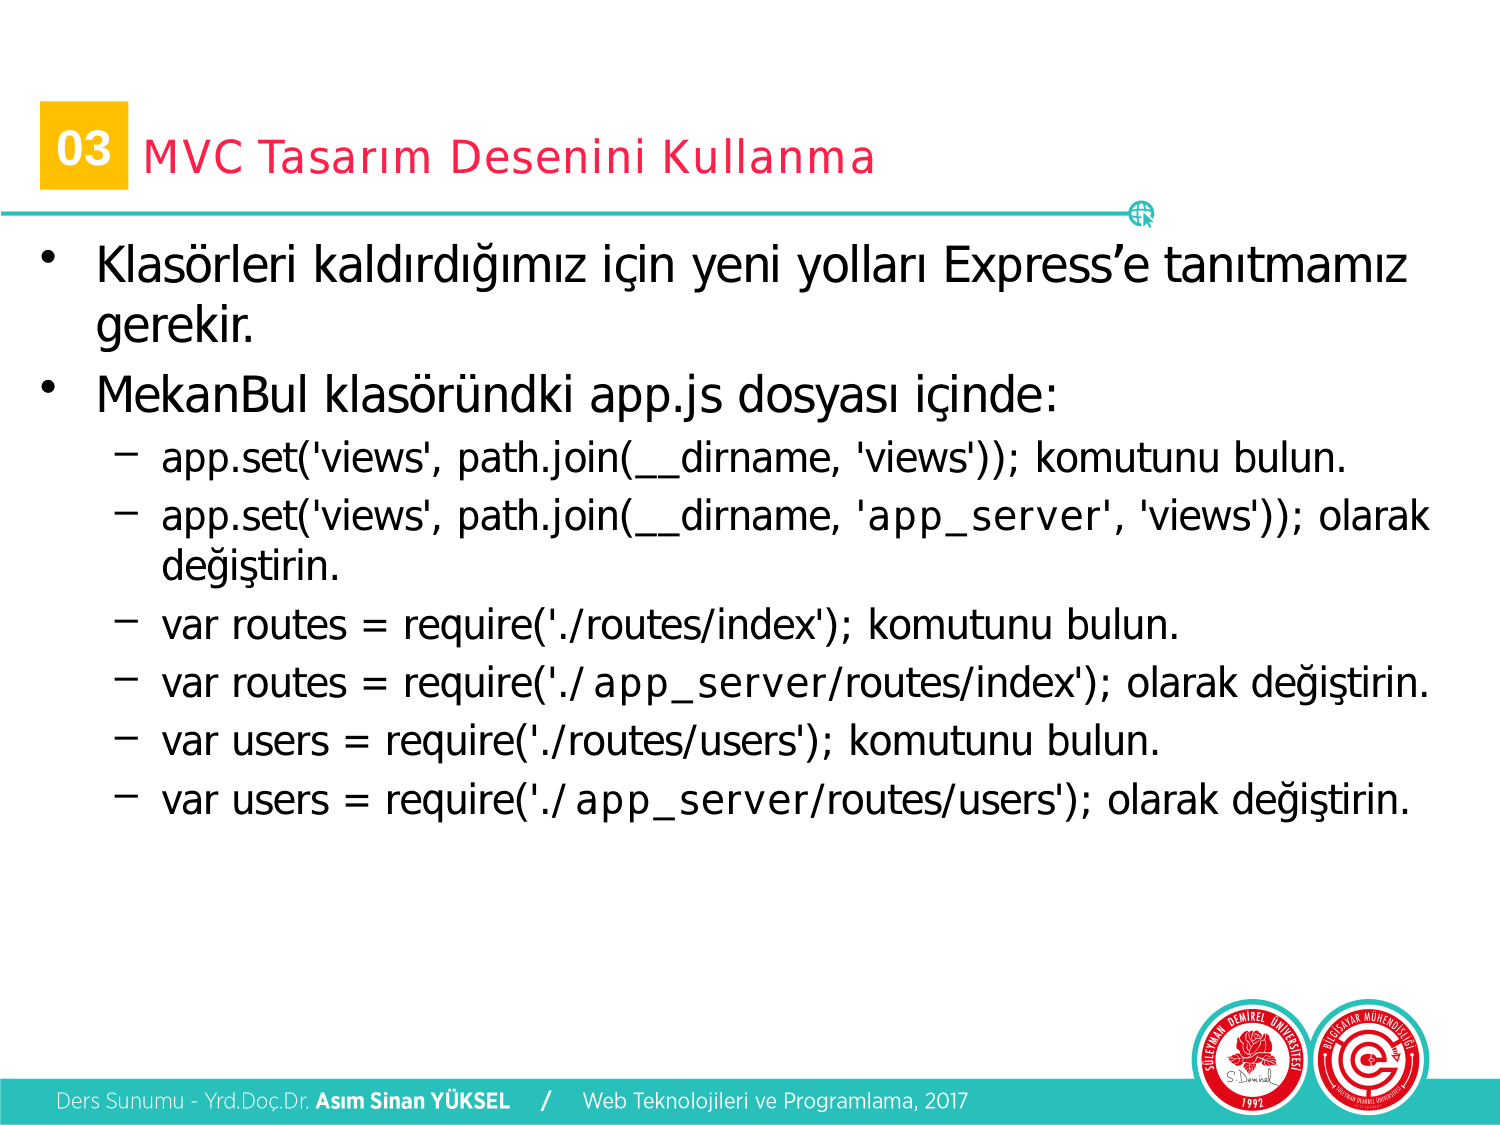

03
# MVC Tasarım Desenini Kullanma
Klasörleri kaldırdığımız için yeni yolları Express’e tanıtmamız gerekir.
MekanBul klasöründki app.js dosyası içinde:
app.set('views', path.join(__dirname, 'views')); komutunu bulun.
app.set('views', path.join(__dirname, 'app_server', 'views')); olarak değiştirin.
var routes = require('./routes/index'); komutunu bulun.
var routes = require('./app_server/routes/index'); olarak değiştirin.
var users = require('./routes/users'); komutunu bulun.
var users = require('./app_server/routes/users'); olarak değiştirin.